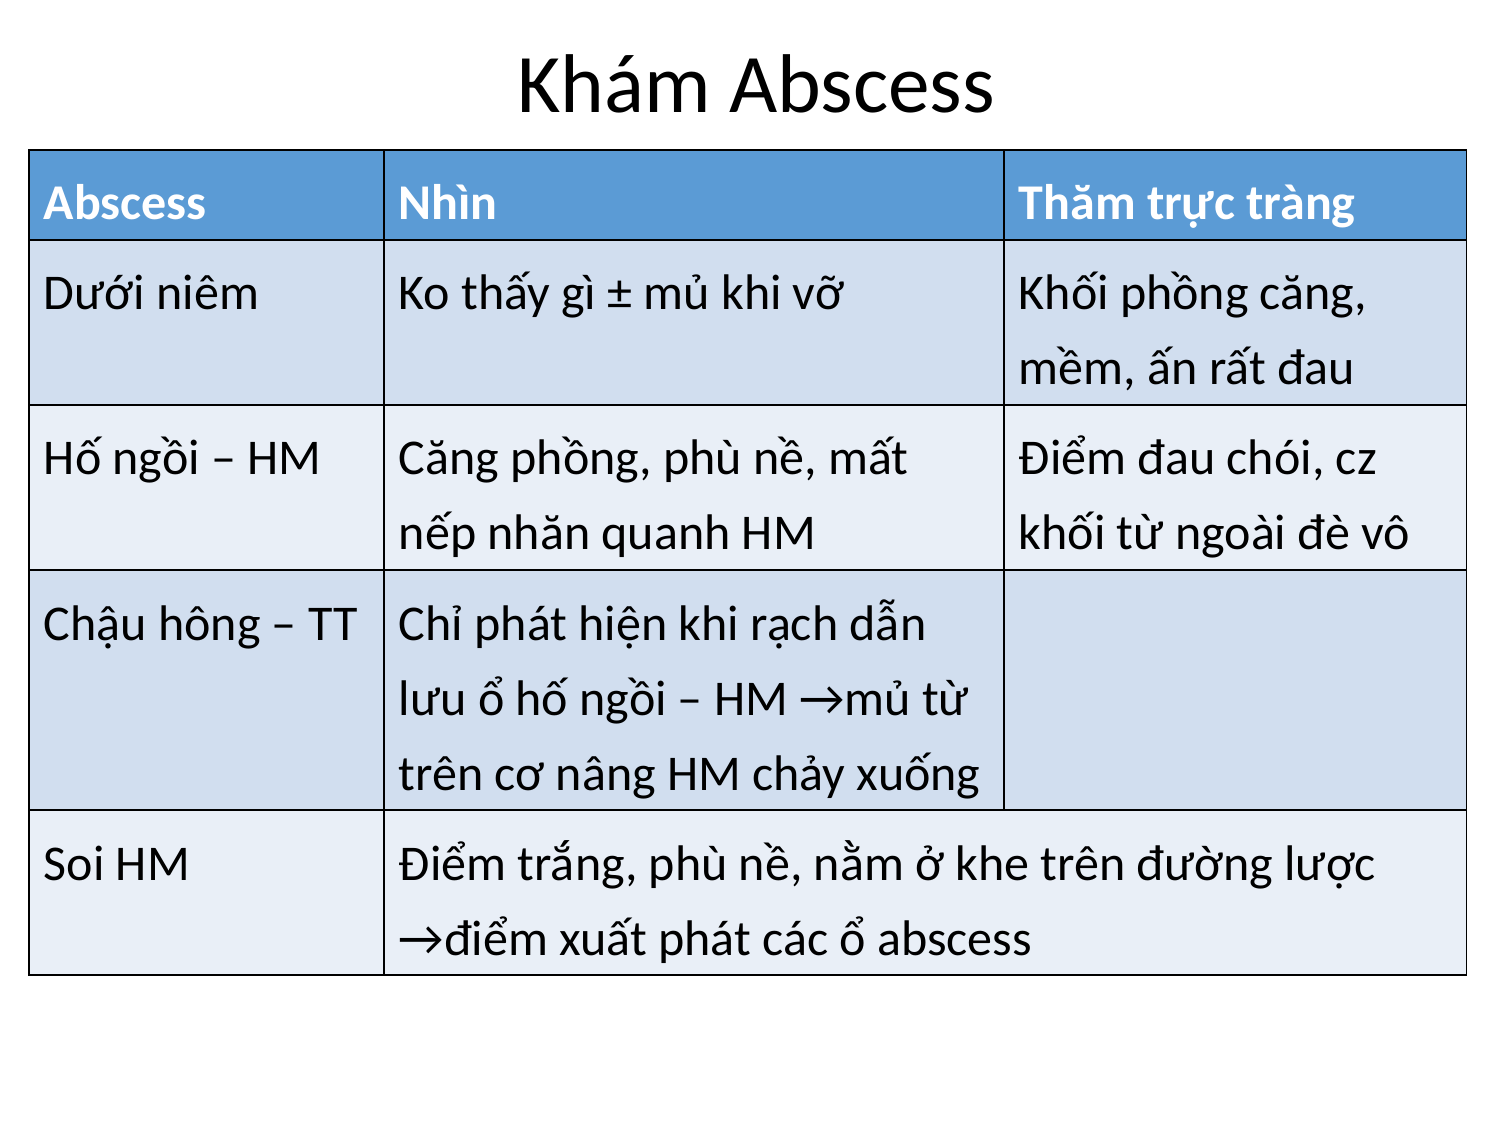

# Khám Abscess
| Abscess | Nhìn | Thăm trực tràng |
| --- | --- | --- |
| Dưới niêm | Ko thấy gì ± mủ khi vỡ | Khối phồng căng, mềm, ấn rất đau |
| Hố ngồi – HM | Căng phồng, phù nề, mất nếp nhăn quanh HM | Điểm đau chói, cz khối từ ngoài đè vô |
| Chậu hông – TT | Chỉ phát hiện khi rạch dẫn lưu ổ hố ngồi – HM →mủ từ trên cơ nâng HM chảy xuống |  |
| Soi HM | Điểm trắng, phù nề, nằm ở khe trên đường lược →điểm xuất phát các ổ abscess |  |